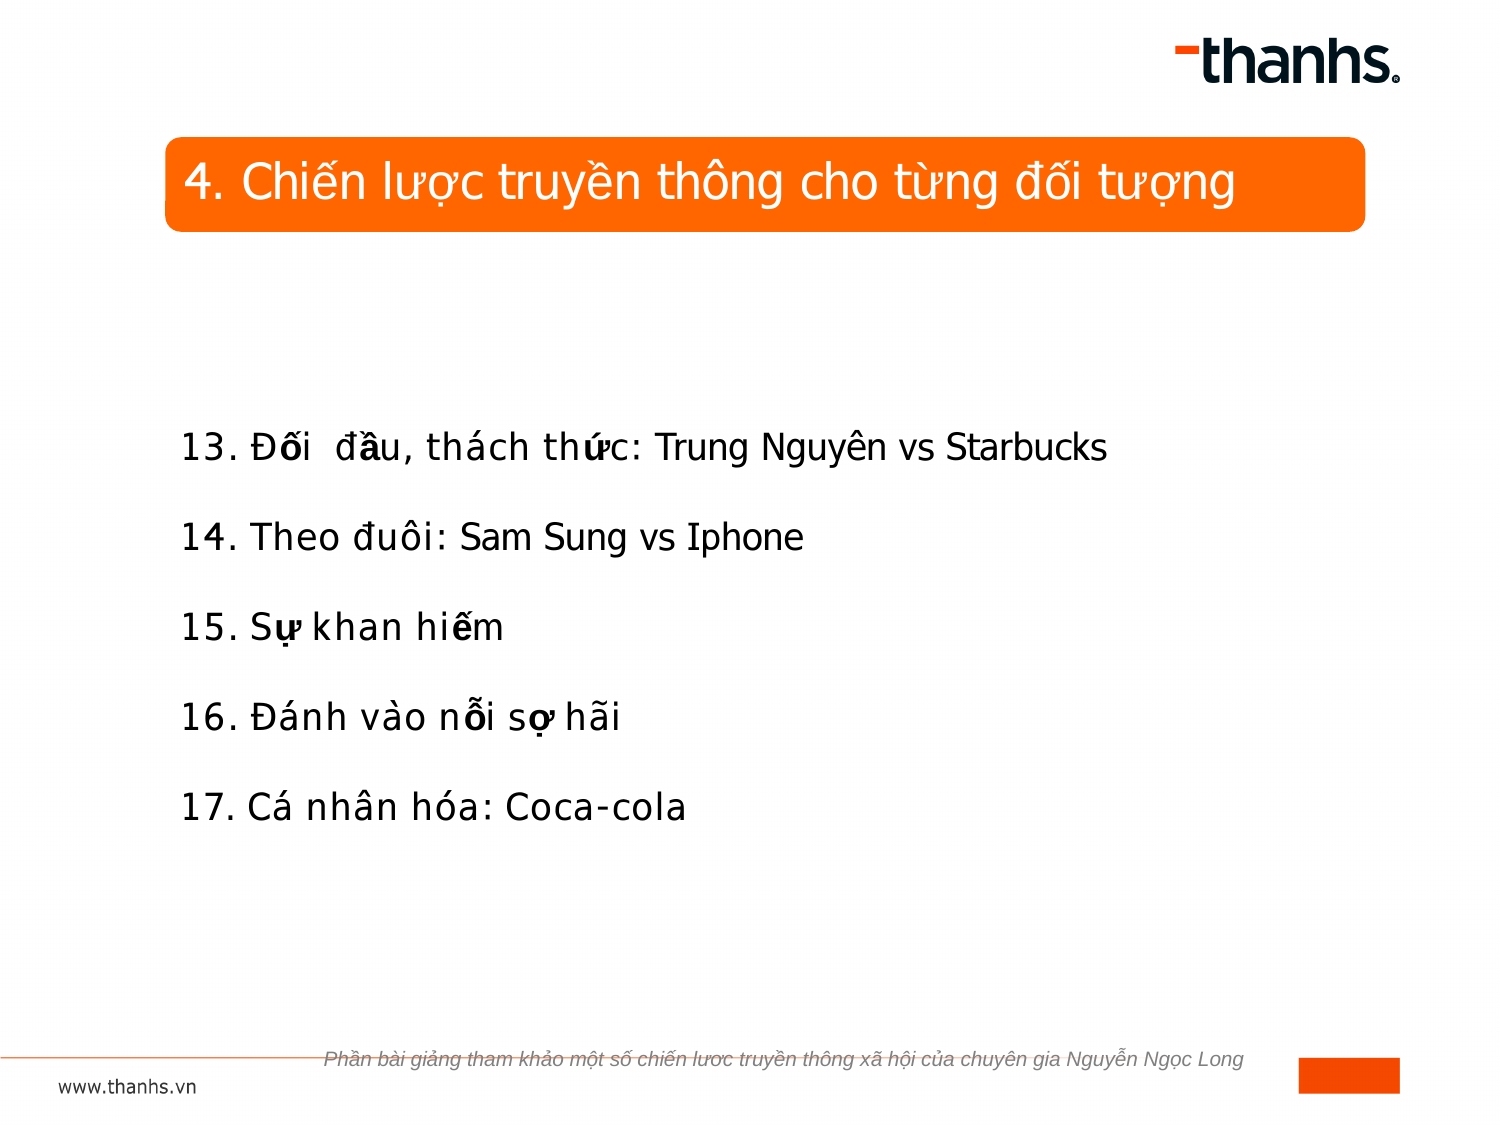

4. Chiến lược truyền thông cho từng đối tượng
13. Đối  đầu, thách thức: Trung Nguyên vs Starbucks

14. Theo đuôi: Sam Sung vs Iphone

15. Sự khan hiếm

16. Đánh vào nỗi sợ hãi

17. Cá nhân hóa: Coca-cola
Phần bài giảng tham khảo một số chiến lươc truyền thông xã hội của chuyên gia Nguyễn Ngọc Long